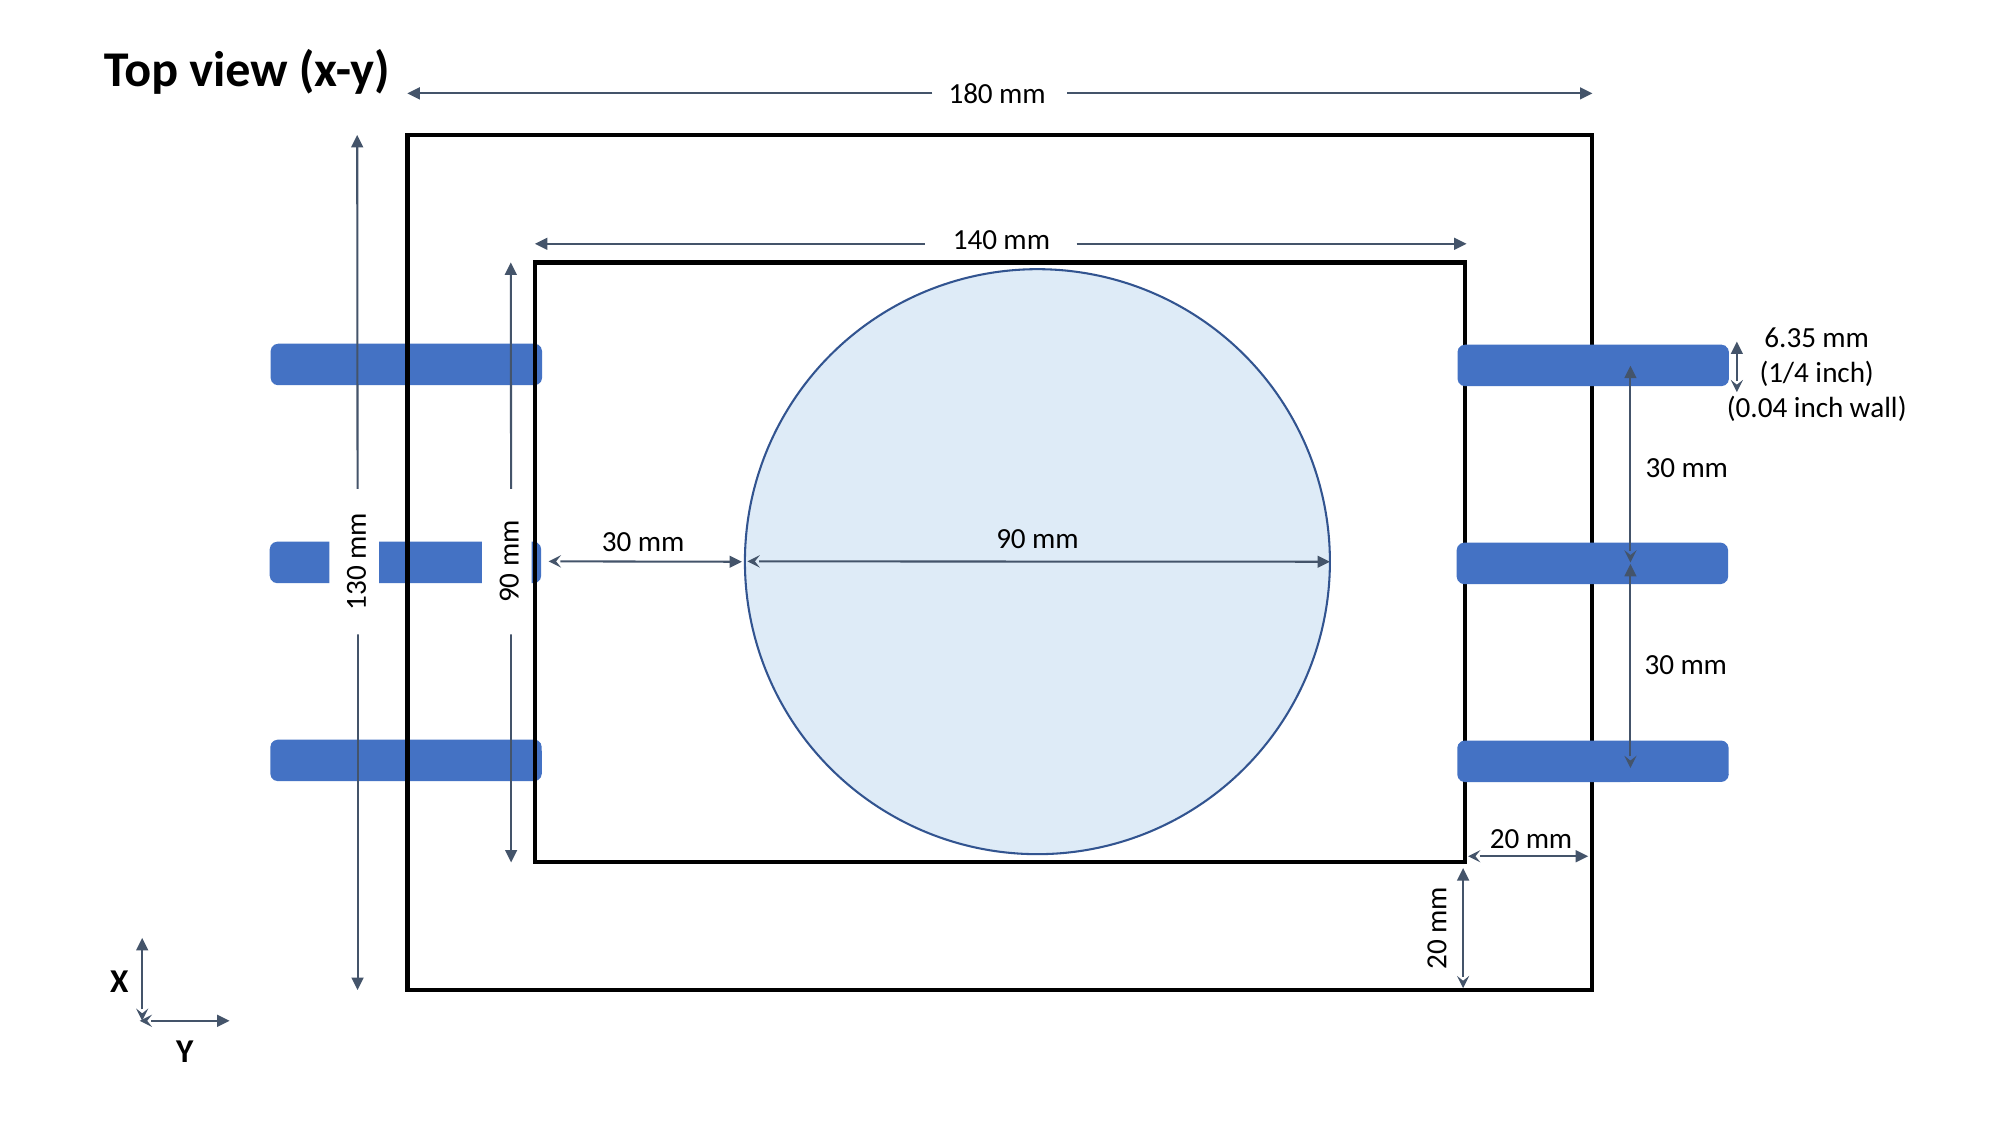

Top view (x-y)
180 mm

140 mm

6.35 mm
(1/4 inch)
(0.04 inch wall)

30 mm
90 mm
30 mm
130 mm
90 mm

30 mm

20 mm
20 mm
X
Y